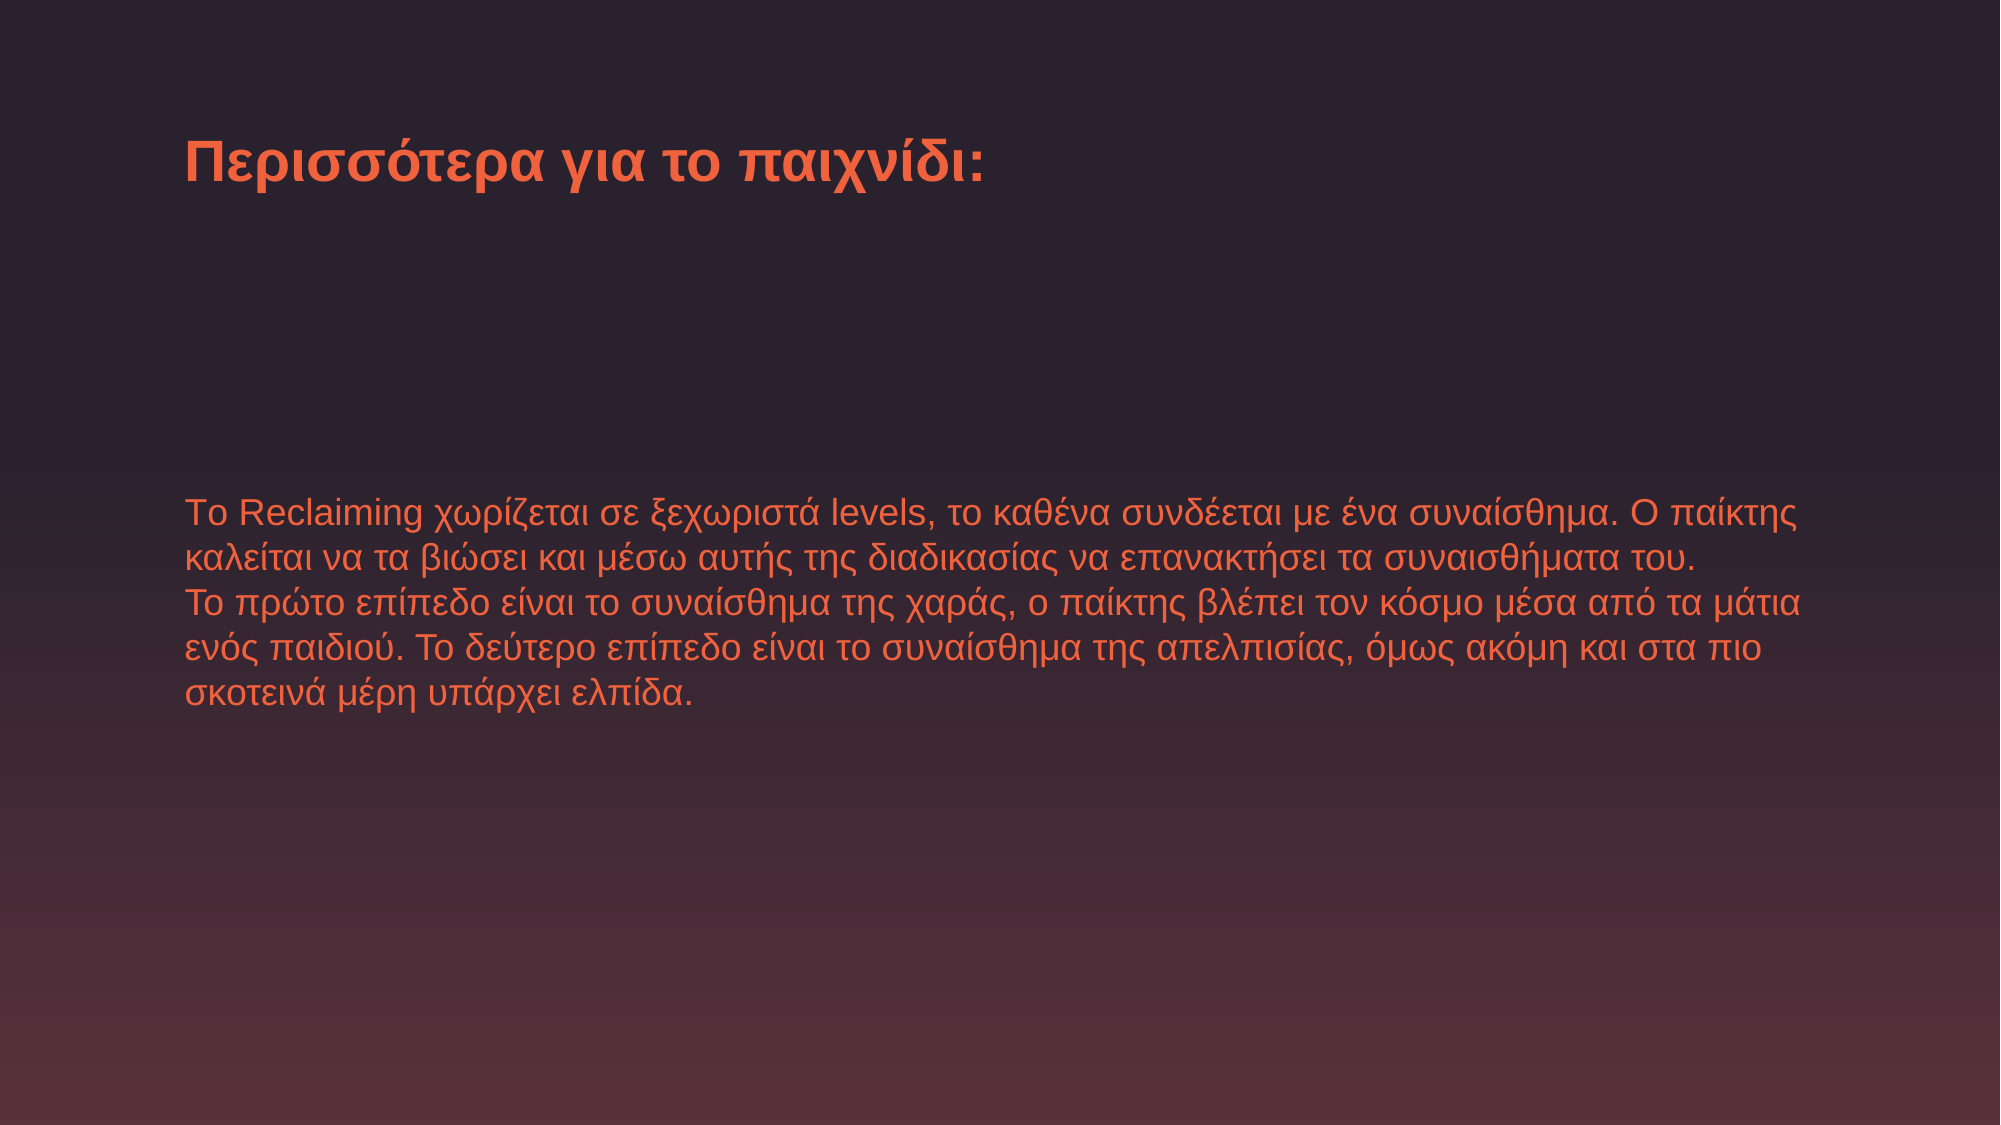

Περισσότερα για το παιχνίδι:
Τo Reclaiming χωρίζεται σε ξεχωριστά levels, το καθένα συνδέεται με ένα συναίσθημα. Ο παίκτης καλείται να τα βιώσει και μέσω αυτής της διαδικασίας να επανακτήσει τα συναισθήματα του.
Το πρώτο επίπεδο είναι το συναίσθημα της χαράς, ο παίκτης βλέπει τον κόσμο μέσα από τα μάτια ενός παιδιού. Το δεύτερο επίπεδο είναι το συναίσθημα της απελπισίας, όμως ακόμη και στα πιο σκοτεινά μέρη υπάρχει ελπίδα.